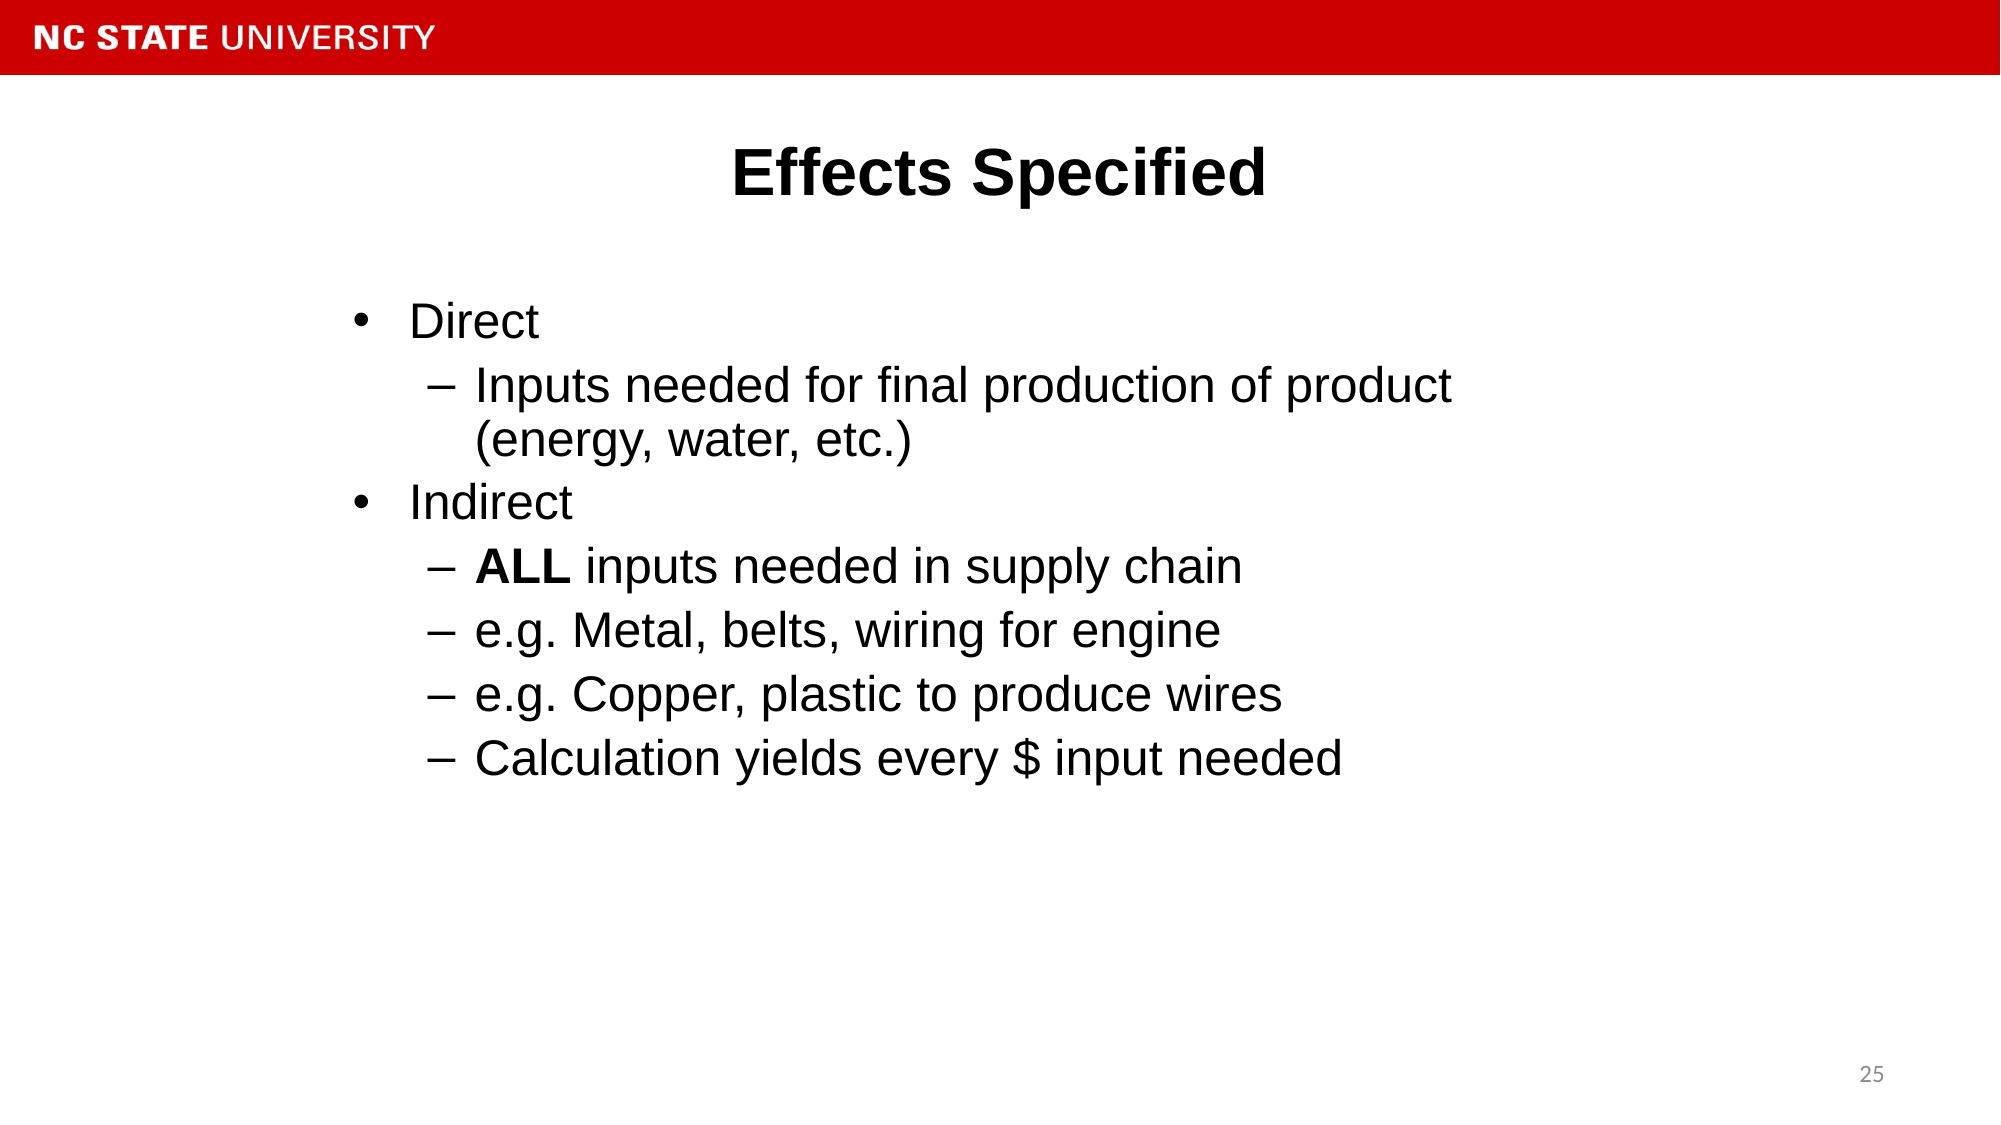

# Effects Specified
Direct
Inputs needed for final production of product (energy, water, etc.)
Indirect
ALL inputs needed in supply chain
e.g. Metal, belts, wiring for engine
e.g. Copper, plastic to produce wires
Calculation yields every $ input needed
25